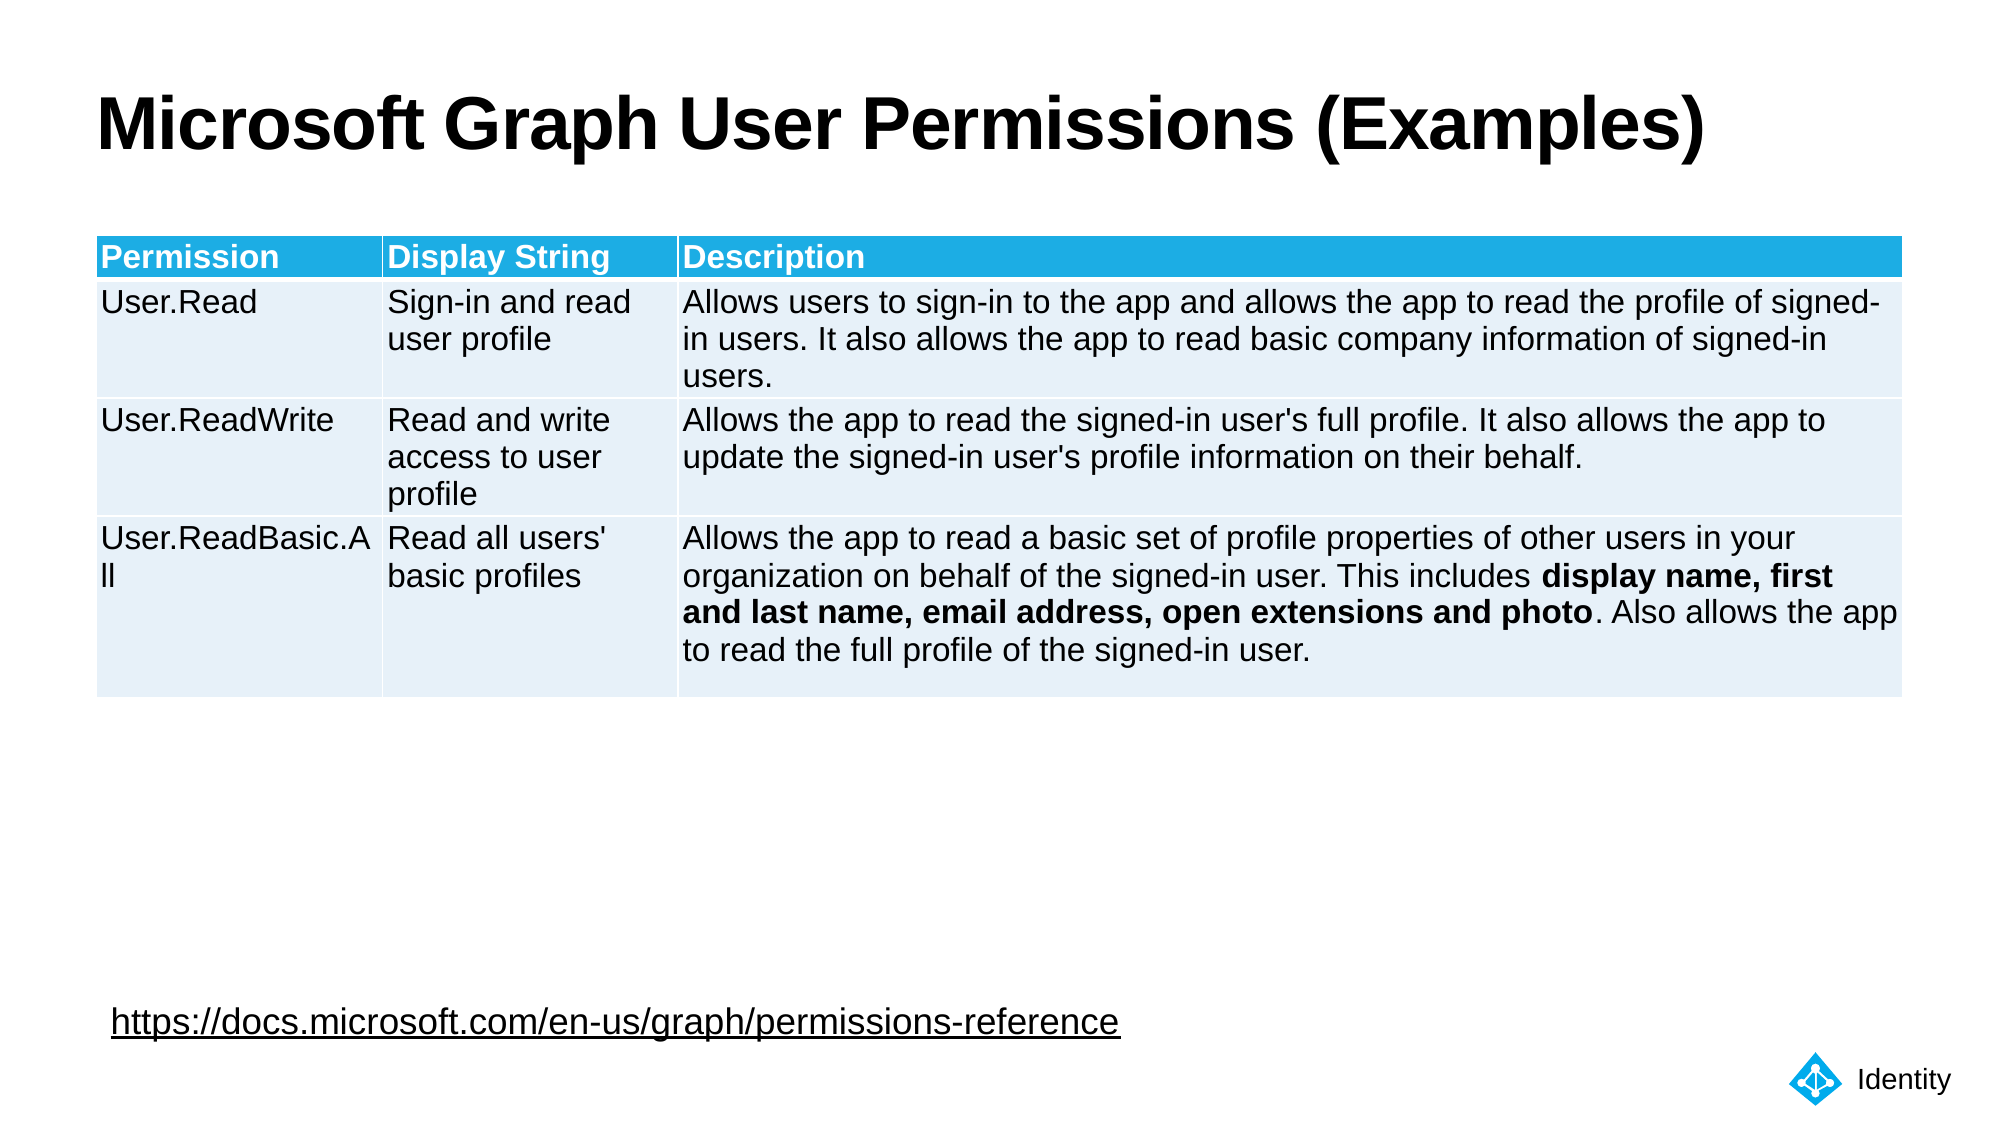

# Microsoft Graph User Permissions (Examples)
| Permission | Display String | Description |
| --- | --- | --- |
| User.Read | Sign-in and read user profile | Allows users to sign-in to the app and allows the app to read the profile of signed-in users. It also allows the app to read basic company information of signed-in users. |
| User.ReadWrite | Read and write access to user profile | Allows the app to read the signed-in user's full profile. It also allows the app to update the signed-in user's profile information on their behalf. |
| User.ReadBasic.All | Read all users' basic profiles | Allows the app to read a basic set of profile properties of other users in your organization on behalf of the signed-in user. This includes display name, first and last name, email address, open extensions and photo. Also allows the app to read the full profile of the signed-in user. |
https://docs.microsoft.com/en-us/graph/permissions-reference